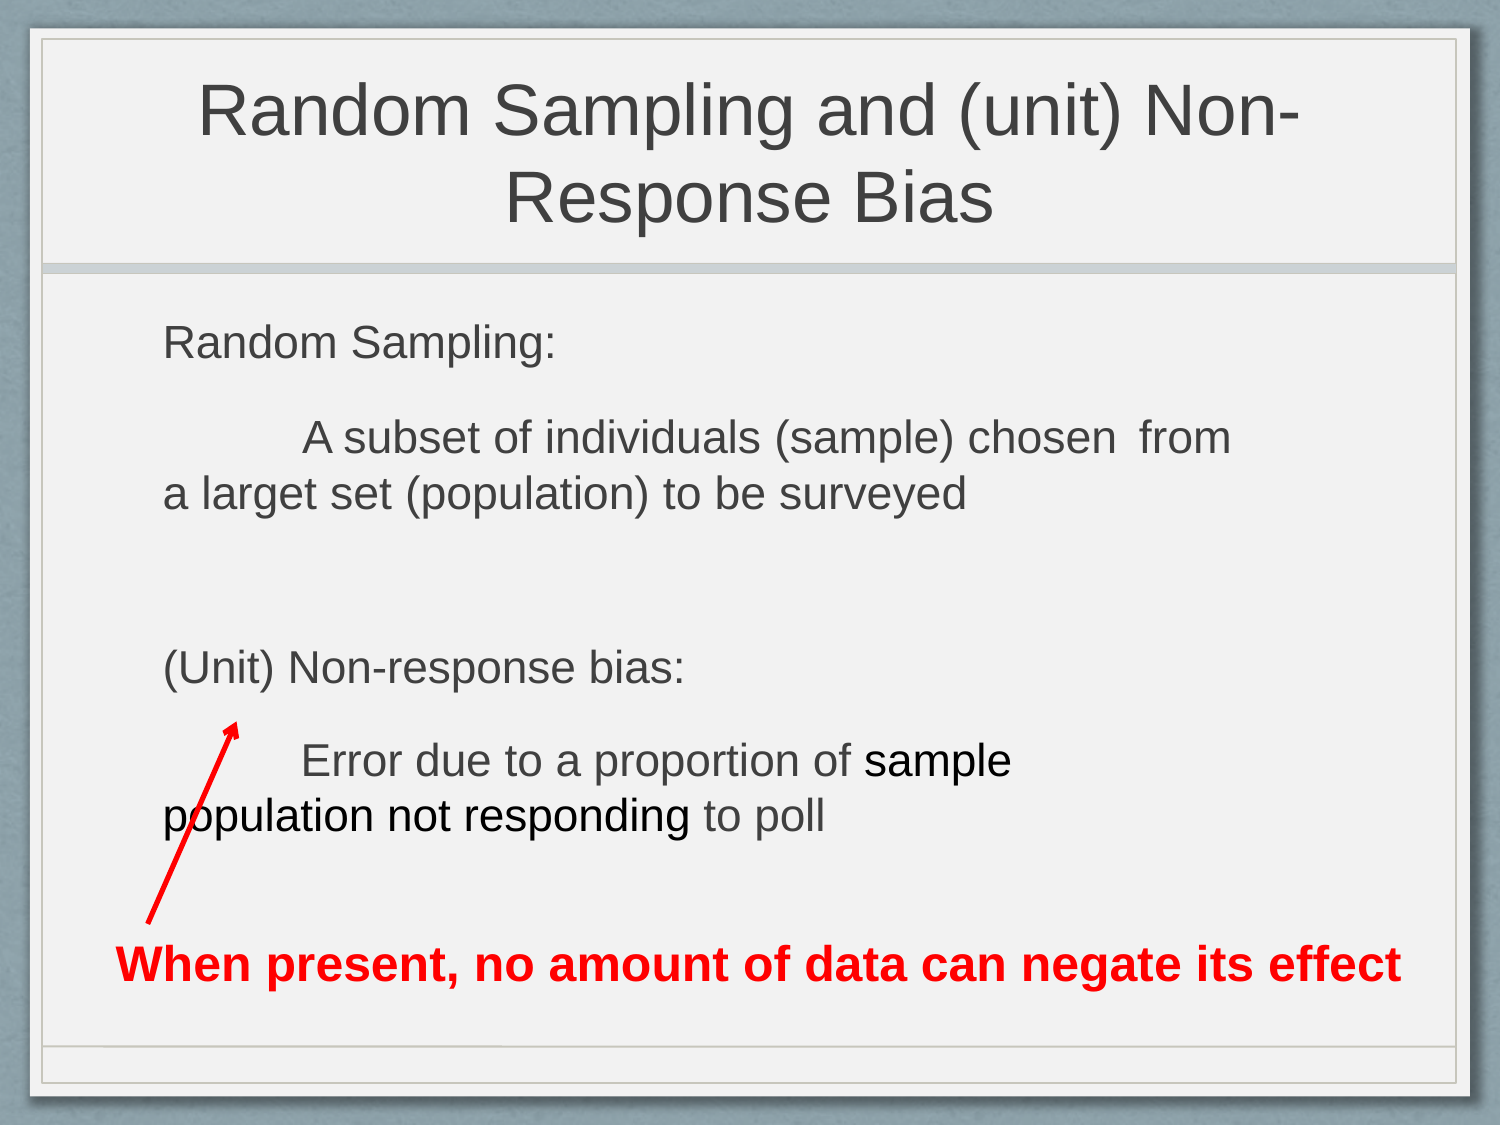

# Random Sampling and (unit) Non-Response Bias
Random Sampling:
	A subset of individuals (sample) chosen 	from a larget set (population) to be surveyed
(Unit) Non-response bias:
	Error due to a proportion of sample 	population not responding to poll
When present, no amount of data can negate its effect